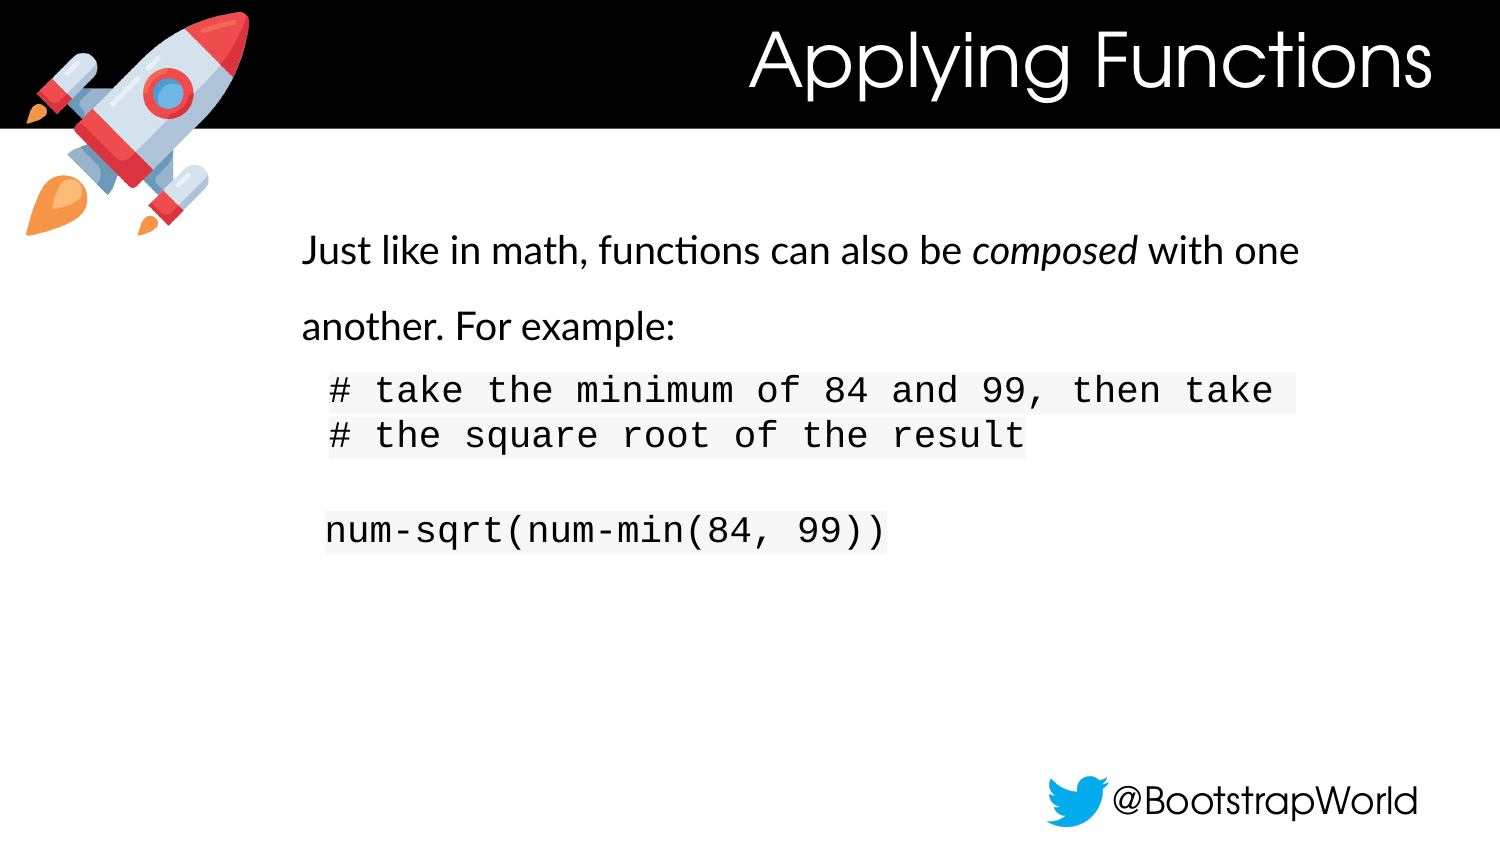

# Applying Functions
Just like in math, functions can also be composed with one another. For example:
# take the minimum of 84 and 99, then take
# the square root of the result
num-sqrt(num-min(84, 99))